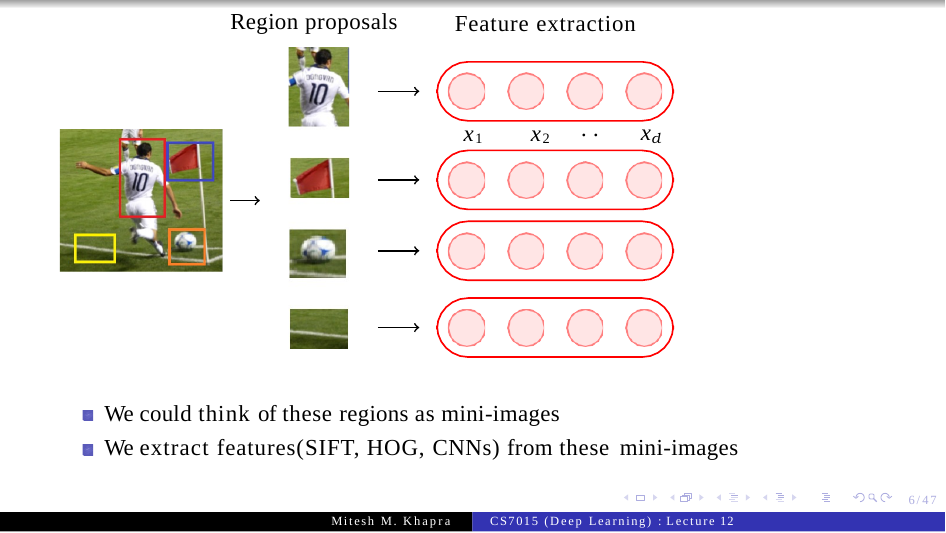

# Region proposals
Feature extraction

. . .
xd
x1	x2

We could think of these regions as mini-images
We extract features(SIFT, HOG, CNNs) from these mini-images

6/47

Mitesh M. Khapra
CS7015 (Deep Learning) : Lecture 12